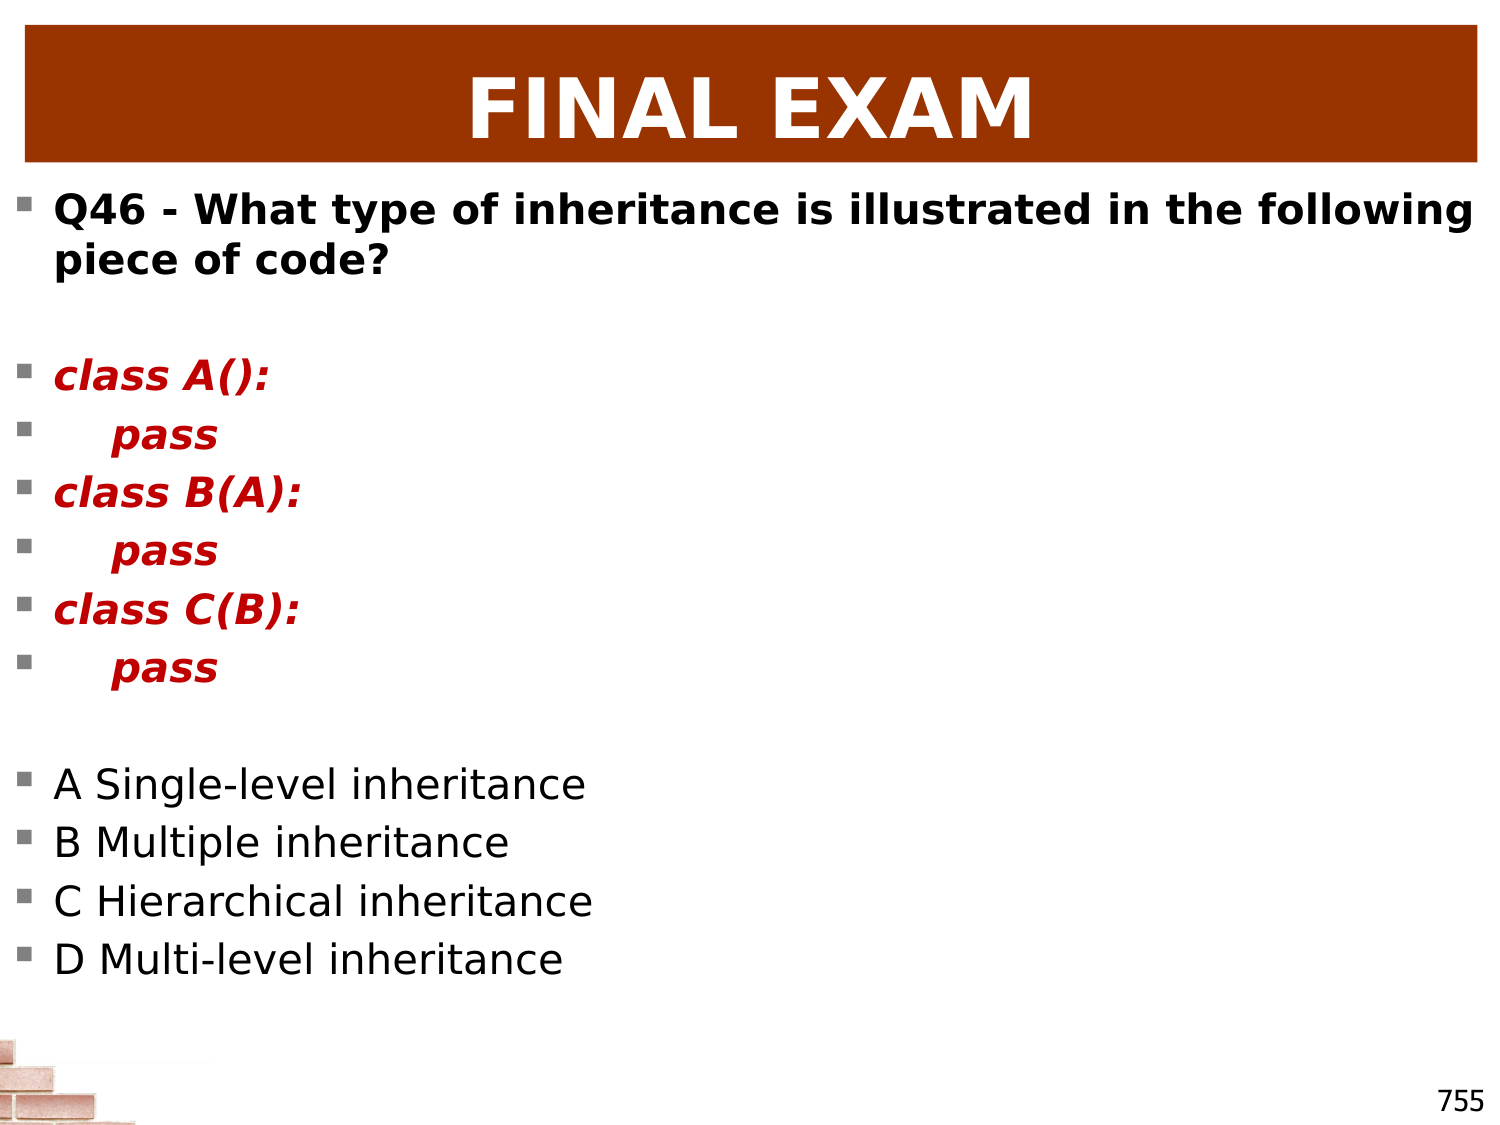

# FINAL EXAM
Q46 - What type of inheritance is illustrated in the following piece of code?

class A():
    pass
class B(A):
    pass
class C(B):
    pass

A Single-level inheritance
B Multiple inheritance
C Hierarchical inheritance
D Multi-level inheritance
755